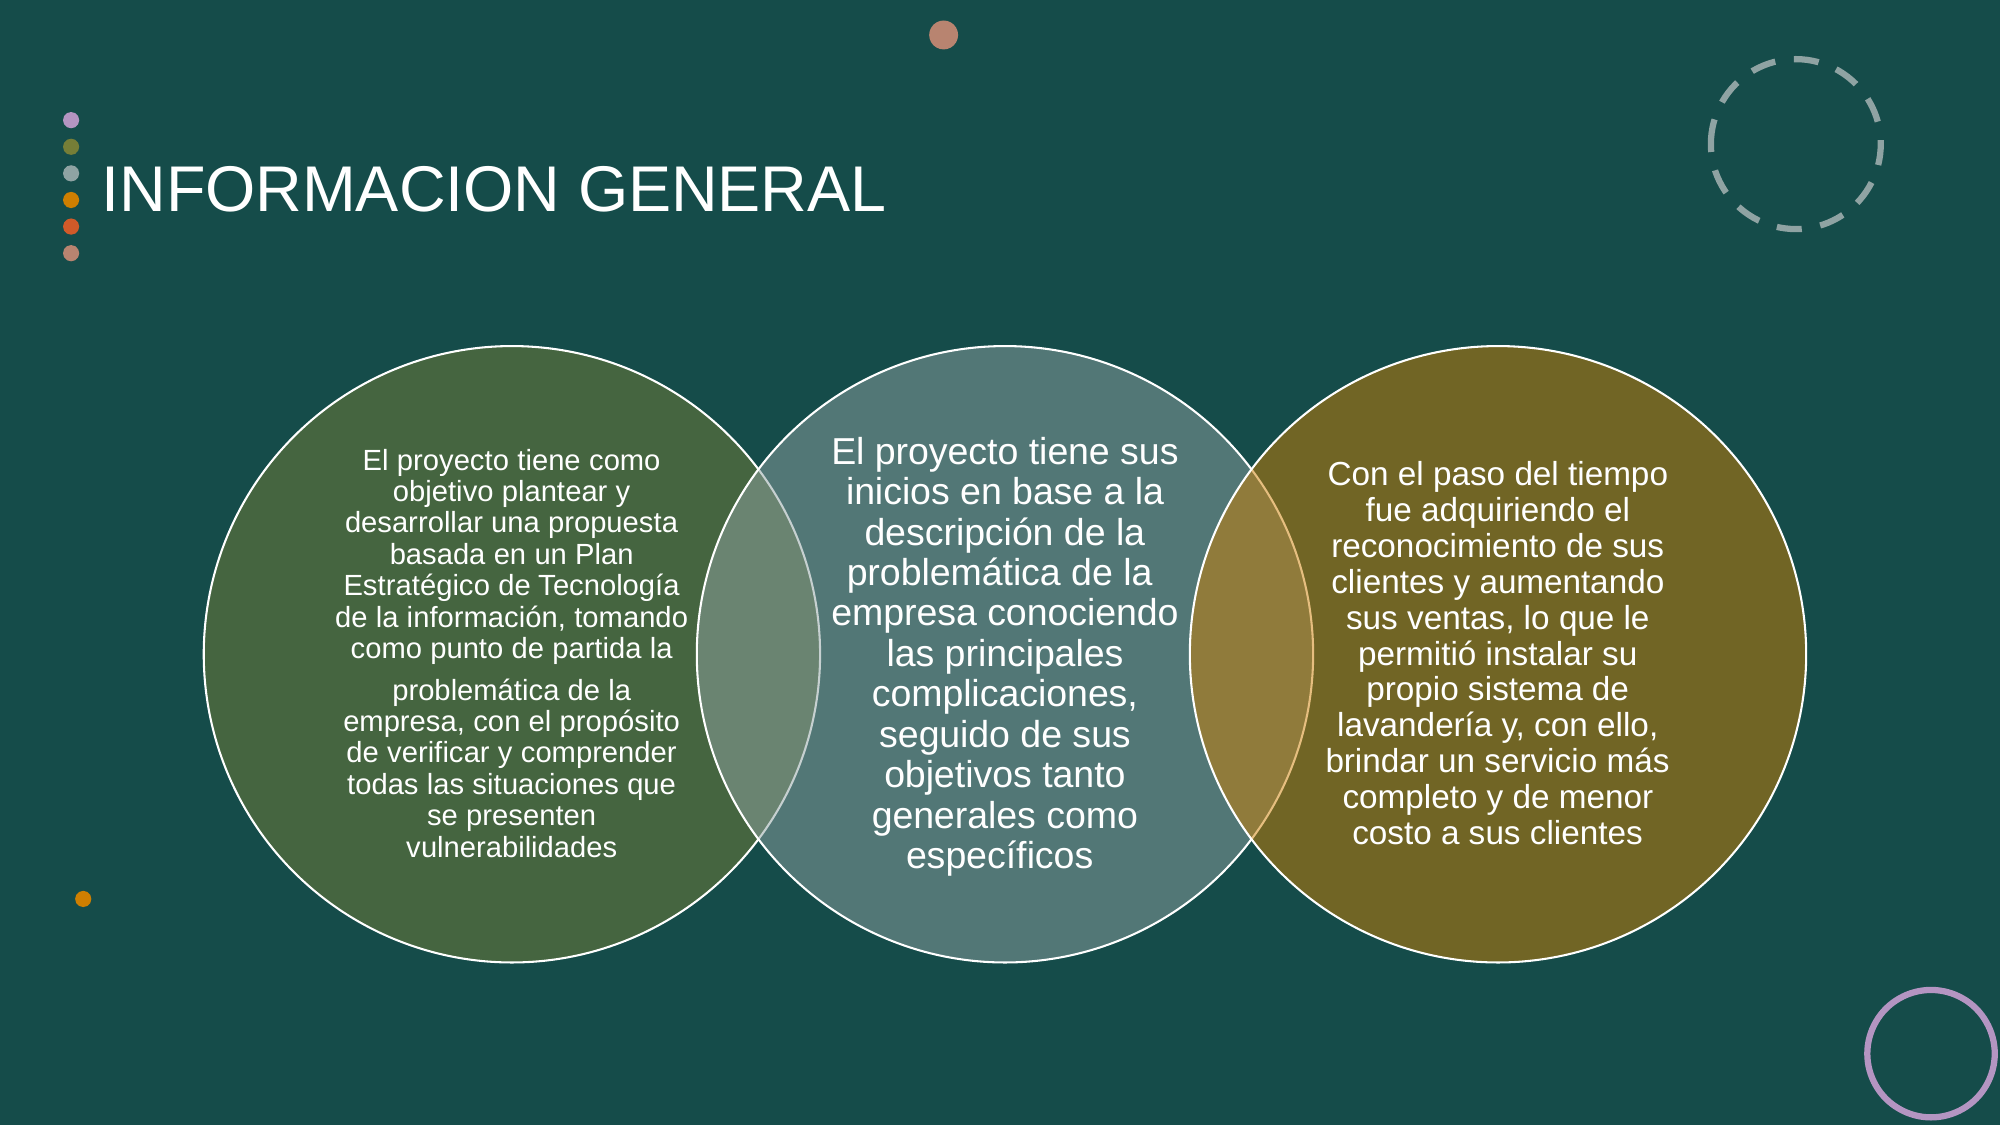

# INFORMACION GENERAL
El proyecto tiene como objetivo plantear y desarrollar una propuesta basada en un Plan Estratégico de Tecnología de la información, tomando como punto de partida la
problemática de la empresa, con el propósito de verificar y comprender todas las situaciones que se presenten vulnerabilidades
El proyecto tiene sus inicios en base a la descripción de la problemática de la  empresa conociendo las principales complicaciones, seguido de sus objetivos tanto generales como específicos
Con el paso del tiempo fue adquiriendo el reconocimiento de sus clientes y aumentando sus ventas, lo que le permitió instalar su propio sistema de lavandería y, con ello, brindar un servicio más completo y de menor costo a sus clientes